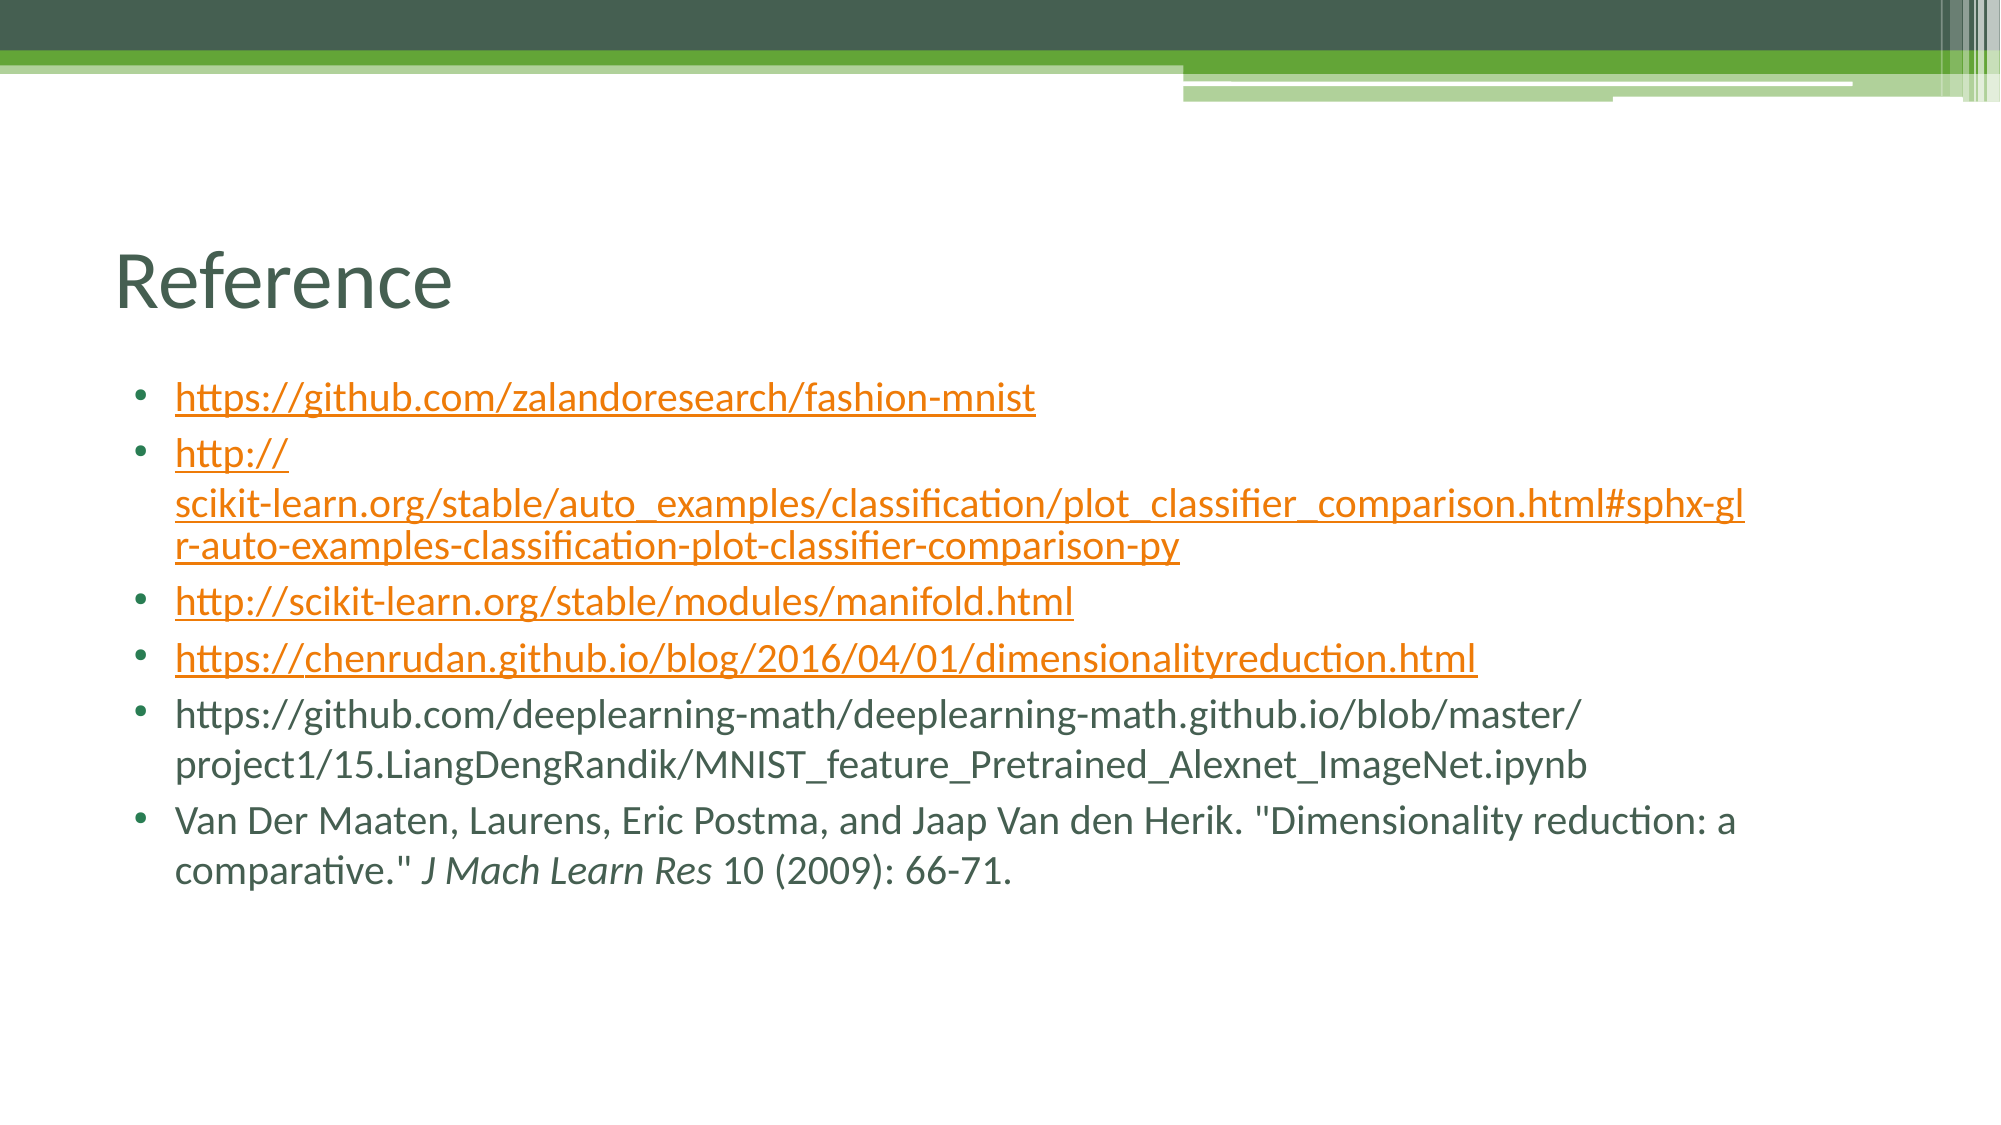

# Reference
https://github.com/zalandoresearch/fashion-mnist
http://scikit-learn.org/stable/auto_examples/classification/plot_classifier_comparison.html#sphx-glr-auto-examples-classification-plot-classifier-comparison-py
http://scikit-learn.org/stable/modules/manifold.html
https://chenrudan.github.io/blog/2016/04/01/dimensionalityreduction.html
https://github.com/deeplearning-math/deeplearning-math.github.io/blob/master/project1/15.LiangDengRandik/MNIST_feature_Pretrained_Alexnet_ImageNet.ipynb
Van Der Maaten, Laurens, Eric Postma, and Jaap Van den Herik. "Dimensionality reduction: a comparative." J Mach Learn Res 10 (2009): 66-71.